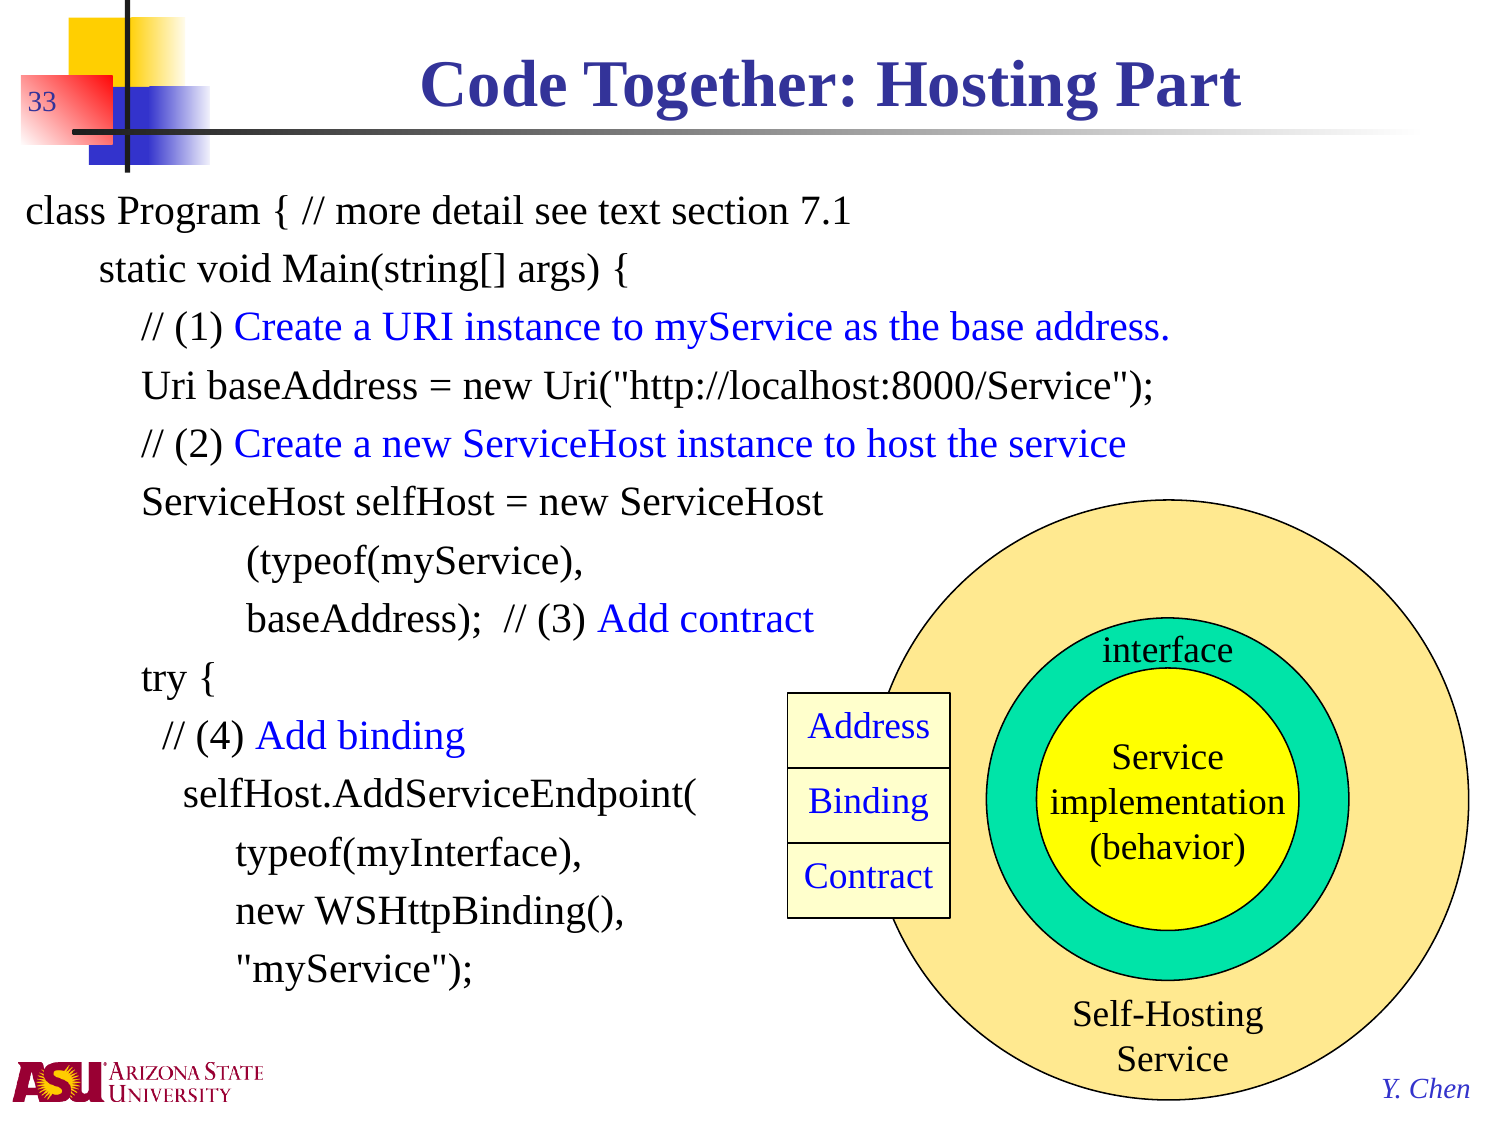

# Code Together: Hosting Part
33
 class Program { // more detail see text section 7.1
        static void Main(string[] args) {
            // (1) Create a URI instance to myService as the base address.
            Uri baseAddress = new Uri("http://localhost:8000/Service");
            // (2) Create a new ServiceHost instance to host the service
            ServiceHost selfHost = new ServiceHost
                      (typeof(myService),
                      baseAddress);  // (3) Add contract
            try {
              // (4) Add binding
                selfHost.AddServiceEndpoint(
                     typeof(myInterface),
                     new WSHttpBinding(),
                     "myService");

interface

Address
Service implementation
(behavior)
Binding
Contract
Self-Hosting
Service